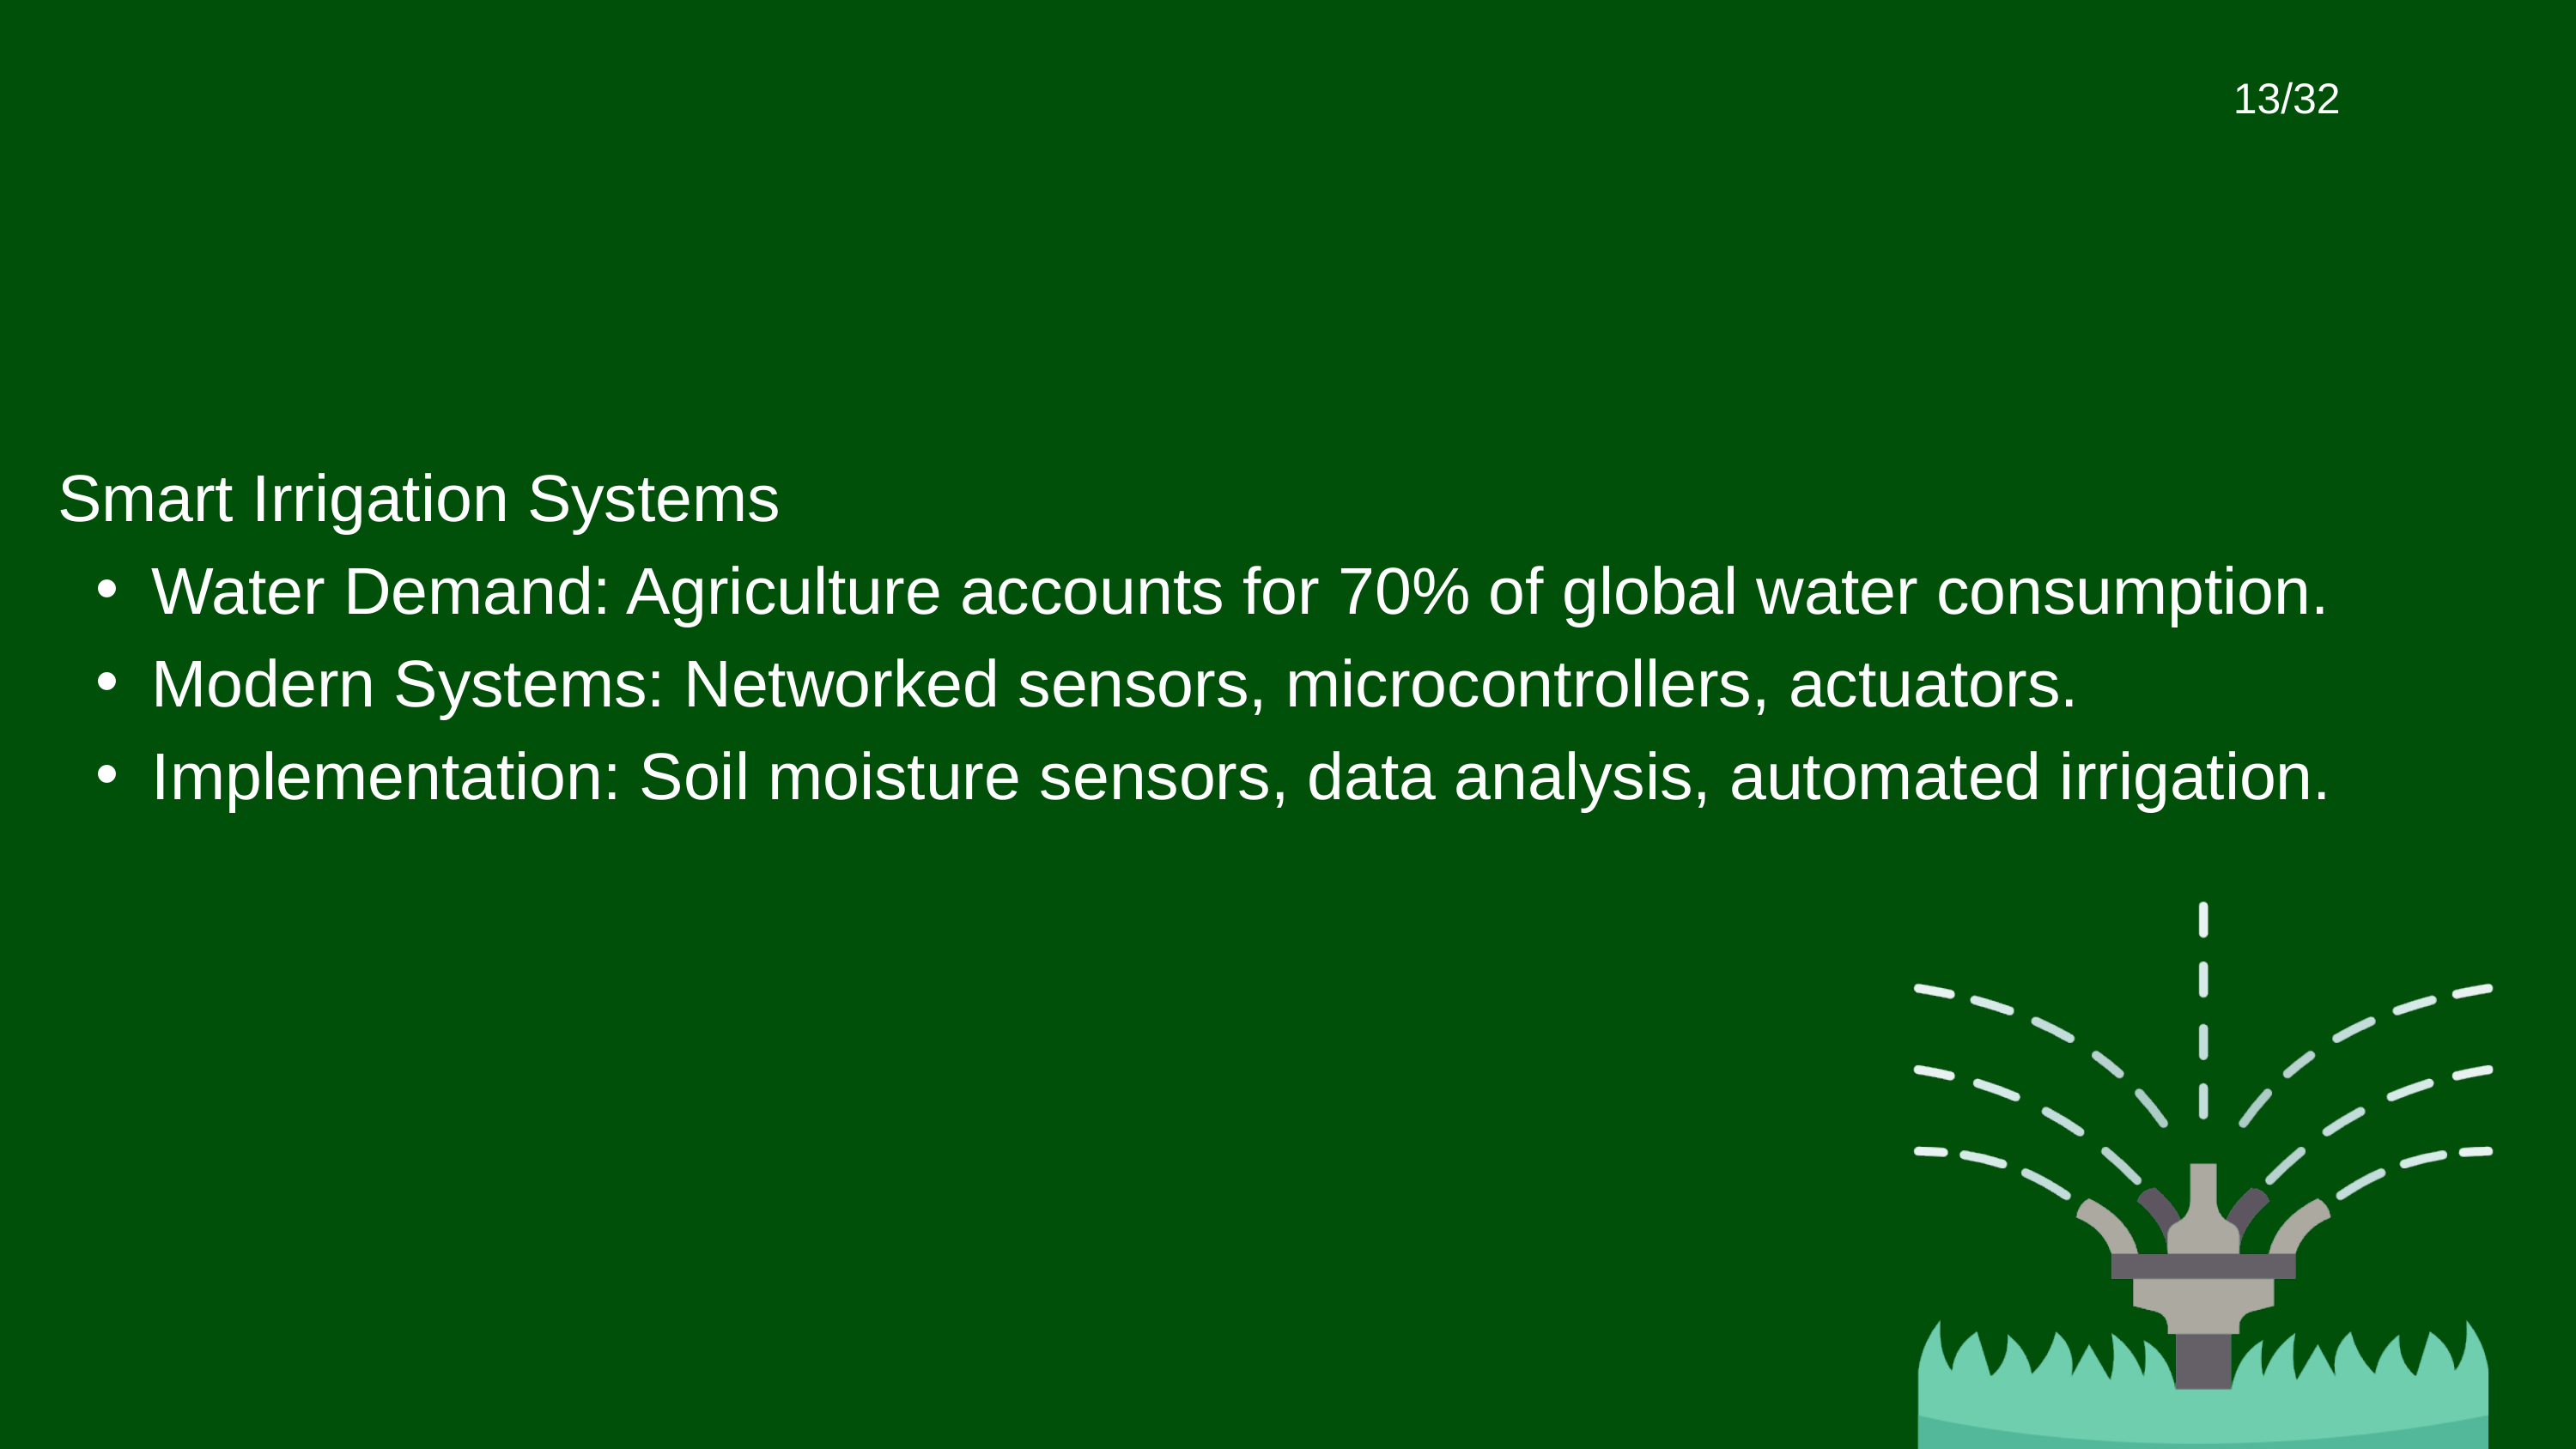

13/32

 Smart Irrigation Systems
Water Demand: Agriculture accounts for 70% of global water consumption.
Modern Systems: Networked sensors, microcontrollers, actuators.
Implementation: Soil moisture sensors, data analysis, automated irrigation.